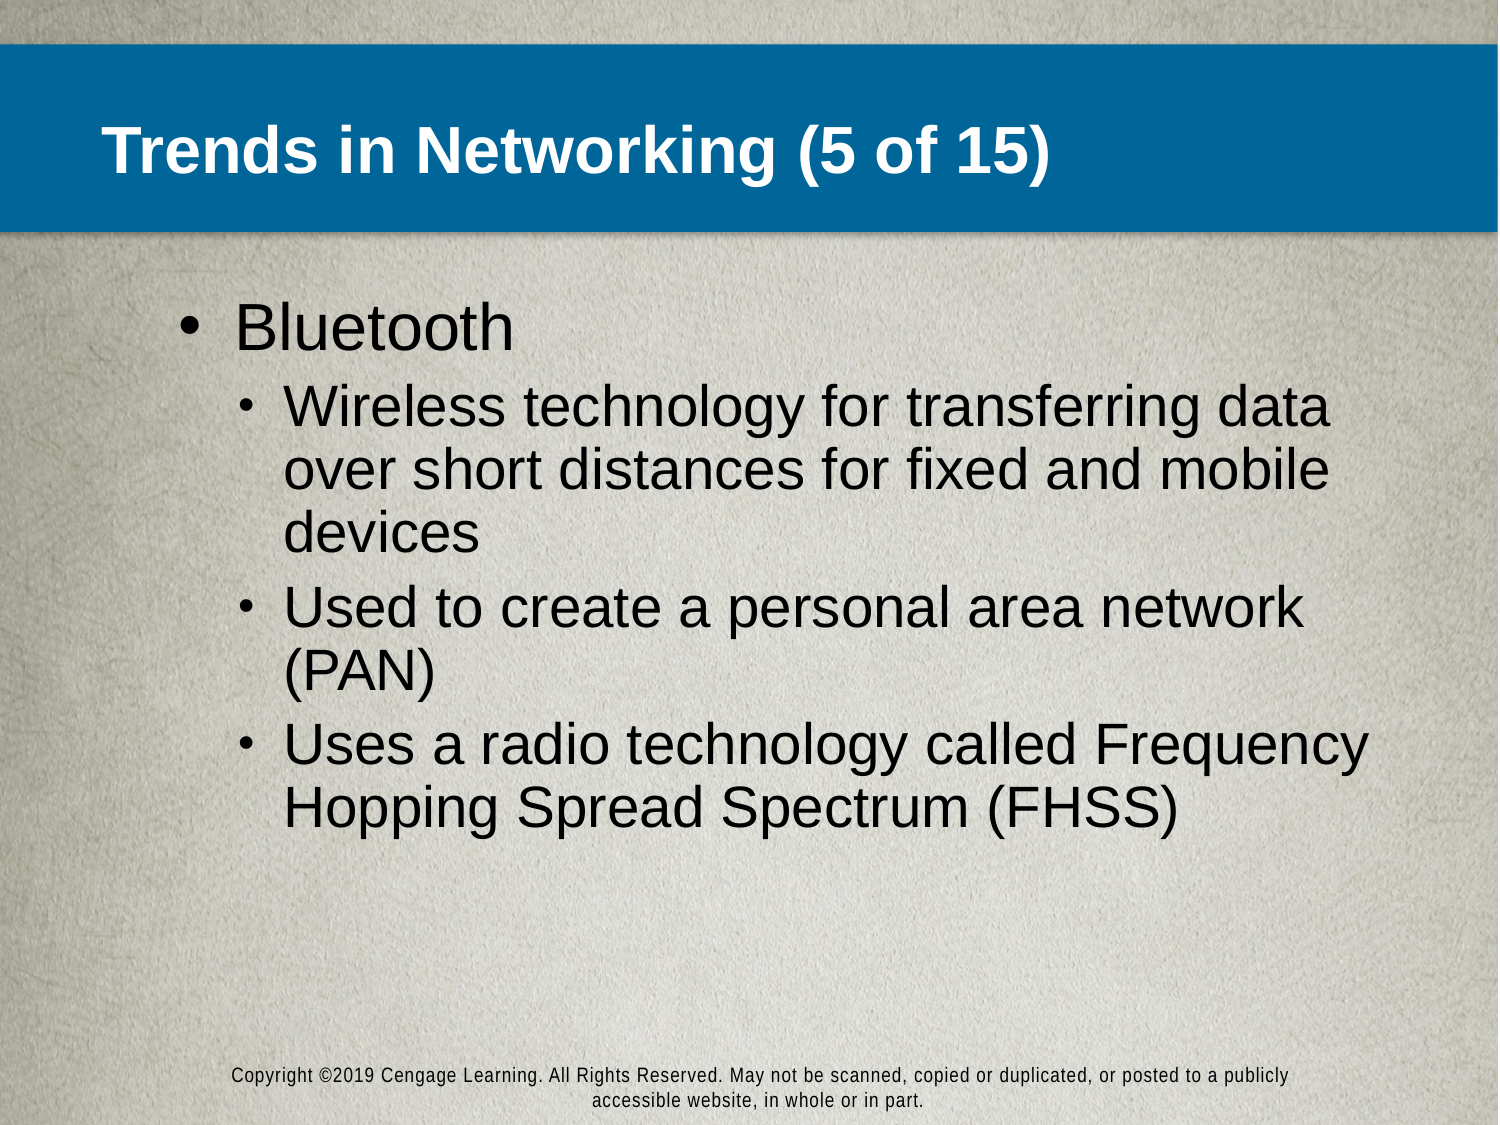

# Trends in Networking (5 of 15)
Bluetooth
Wireless technology for transferring data over short distances for fixed and mobile devices
Used to create a personal area network (PAN)
Uses a radio technology called Frequency Hopping Spread Spectrum (FHSS)